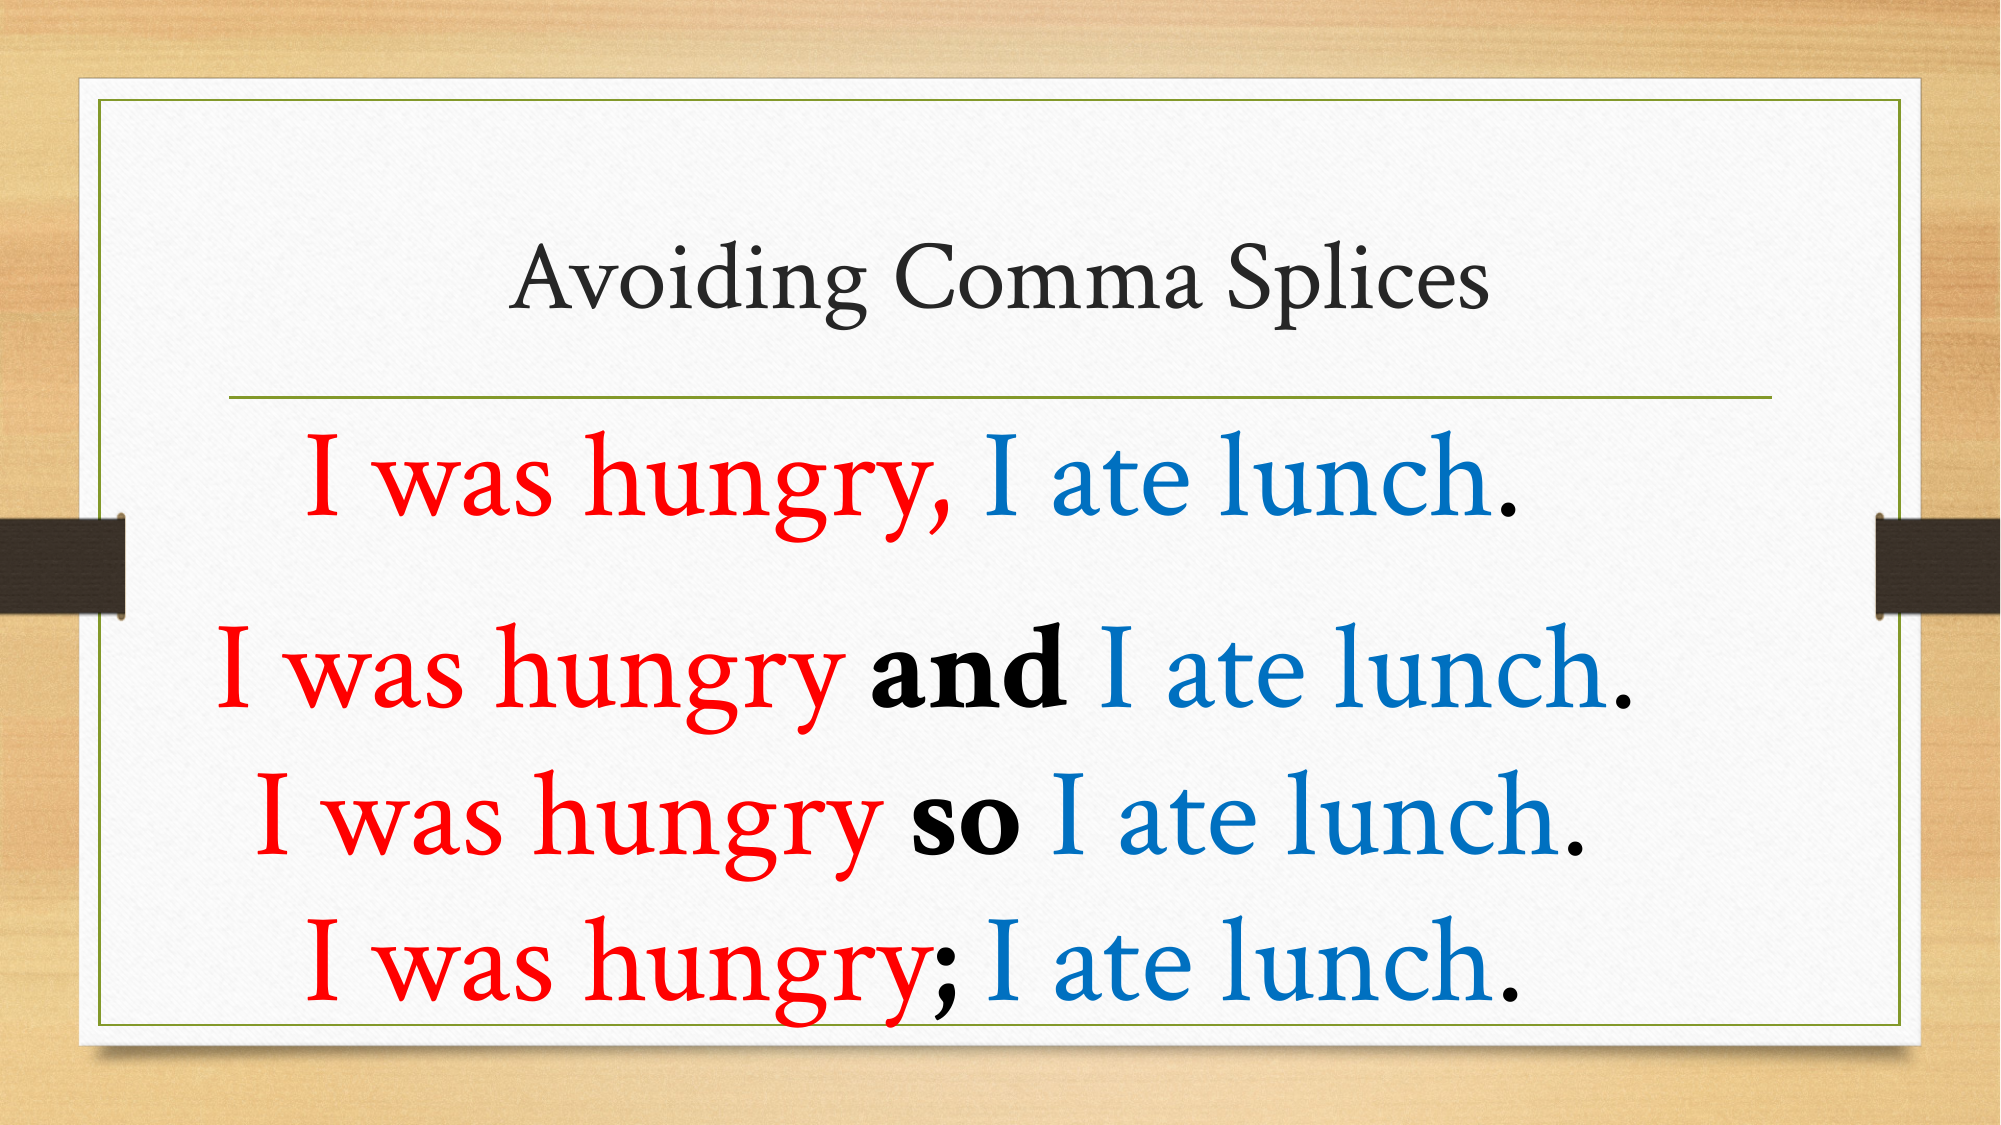

# Avoiding Comma Splices
I was hungry, I ate lunch.
I was hungry and I ate lunch.
I was hungry so I ate lunch.
I was hungry; I ate lunch.